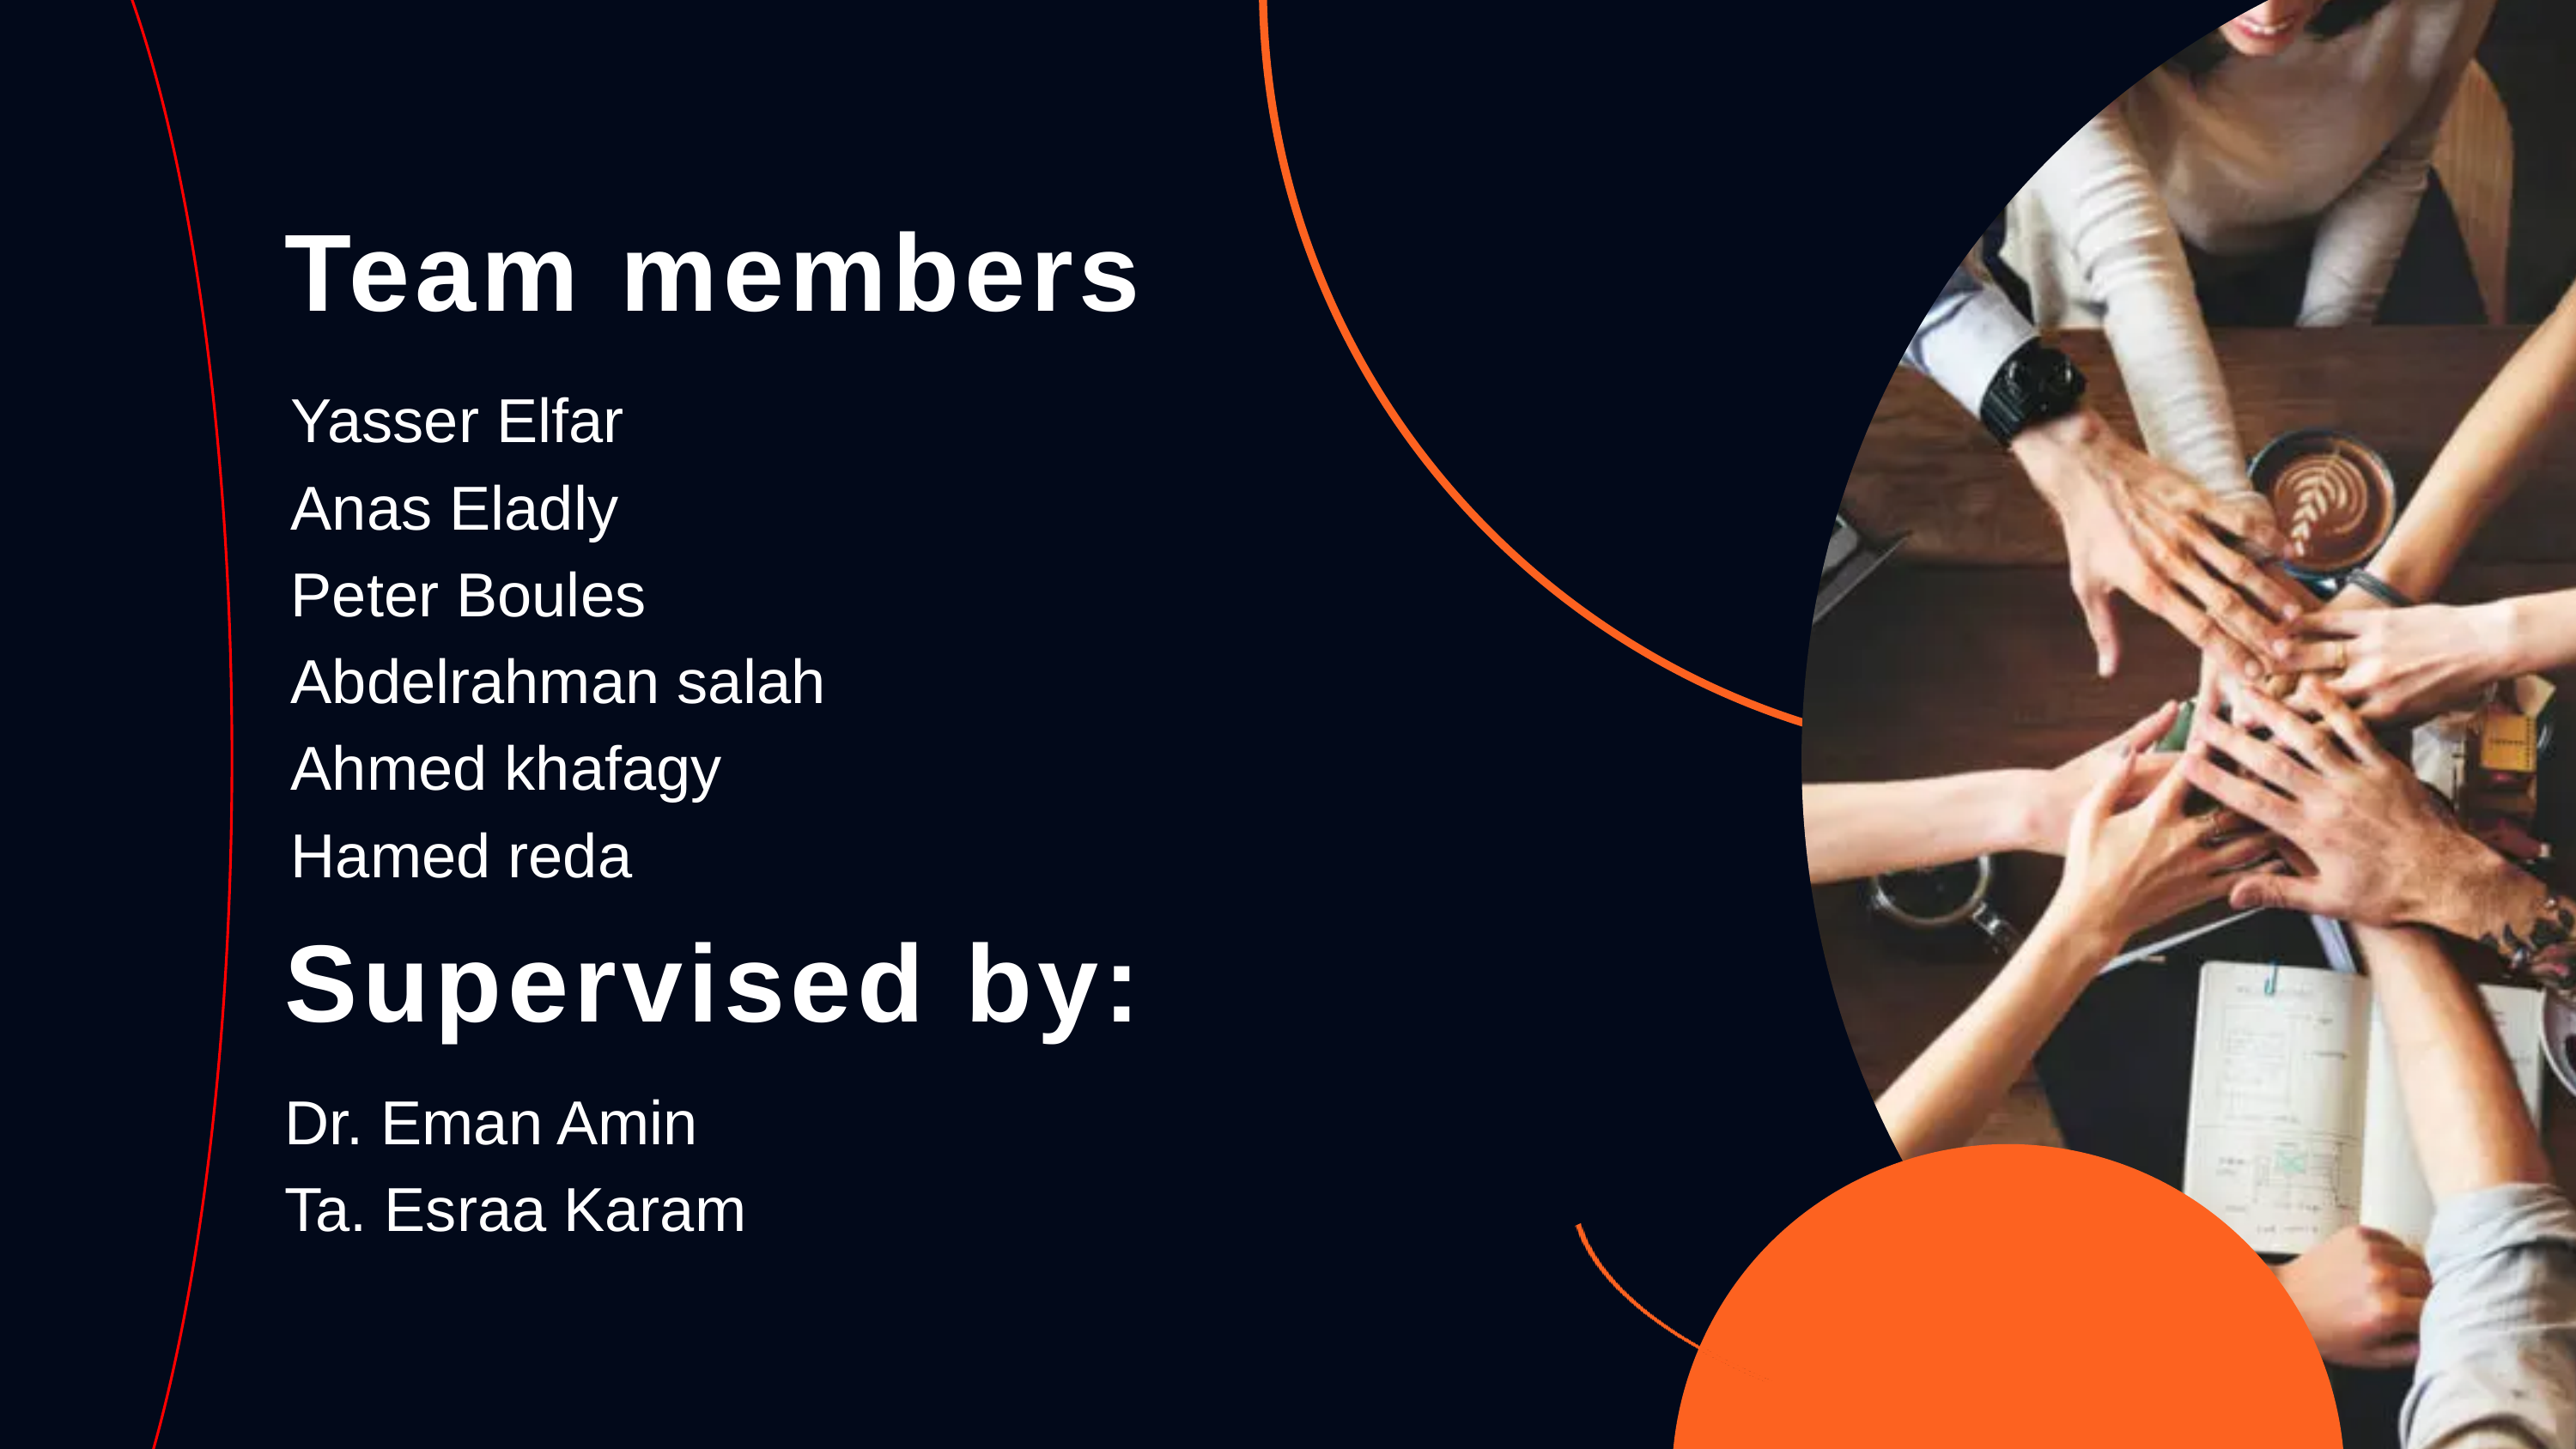

Team members
Yasser Elfar
Anas Eladly
Peter Boules
Abdelrahman salah
Ahmed khafagy
Hamed reda
Supervised by:

Dr. Eman Amin
Ta. Esraa Karam